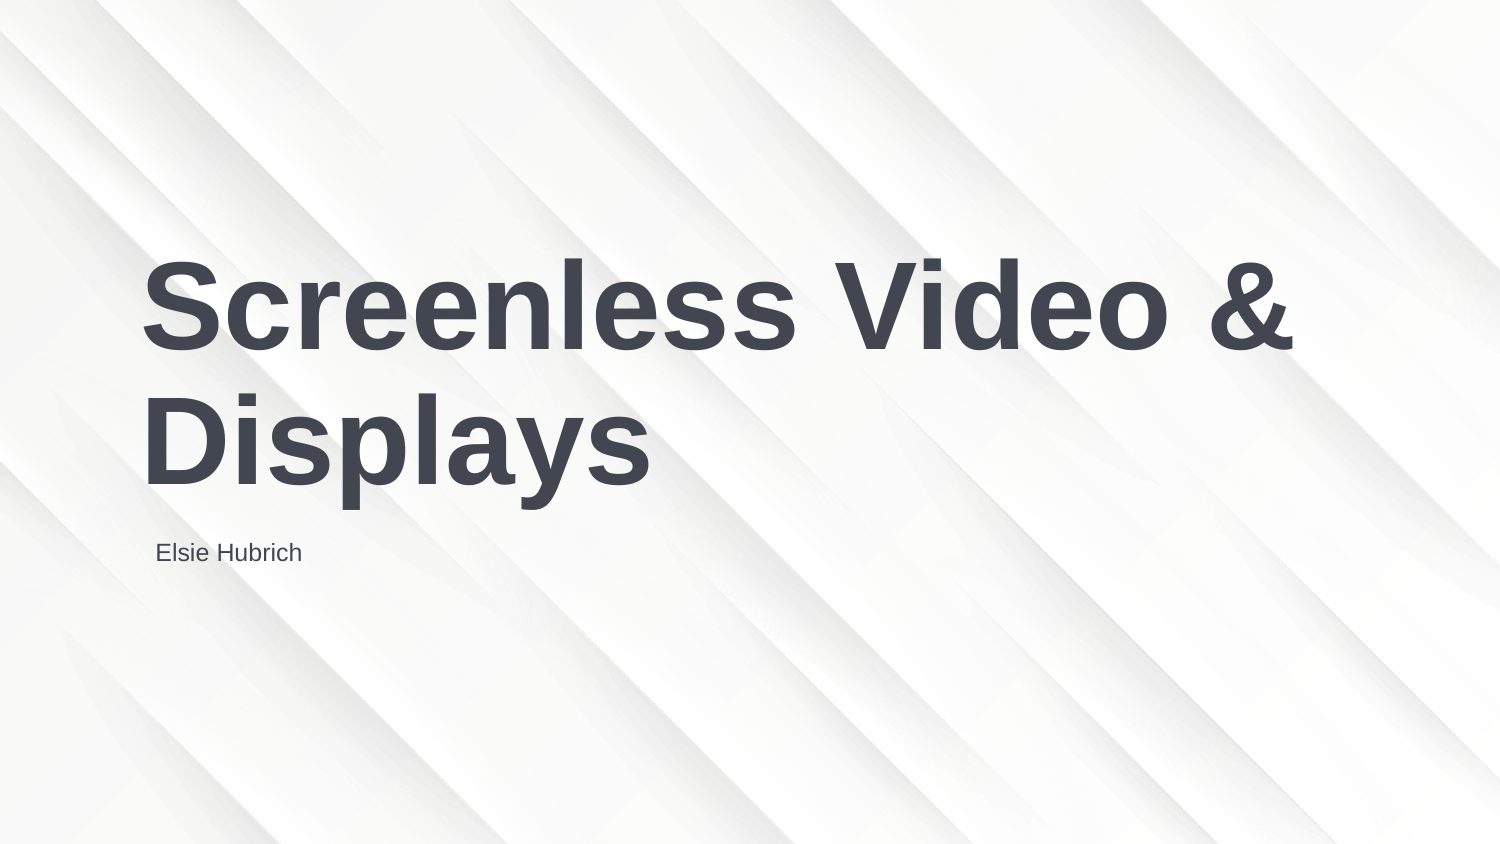

# Screenless Video & Displays
Elsie Hubrich